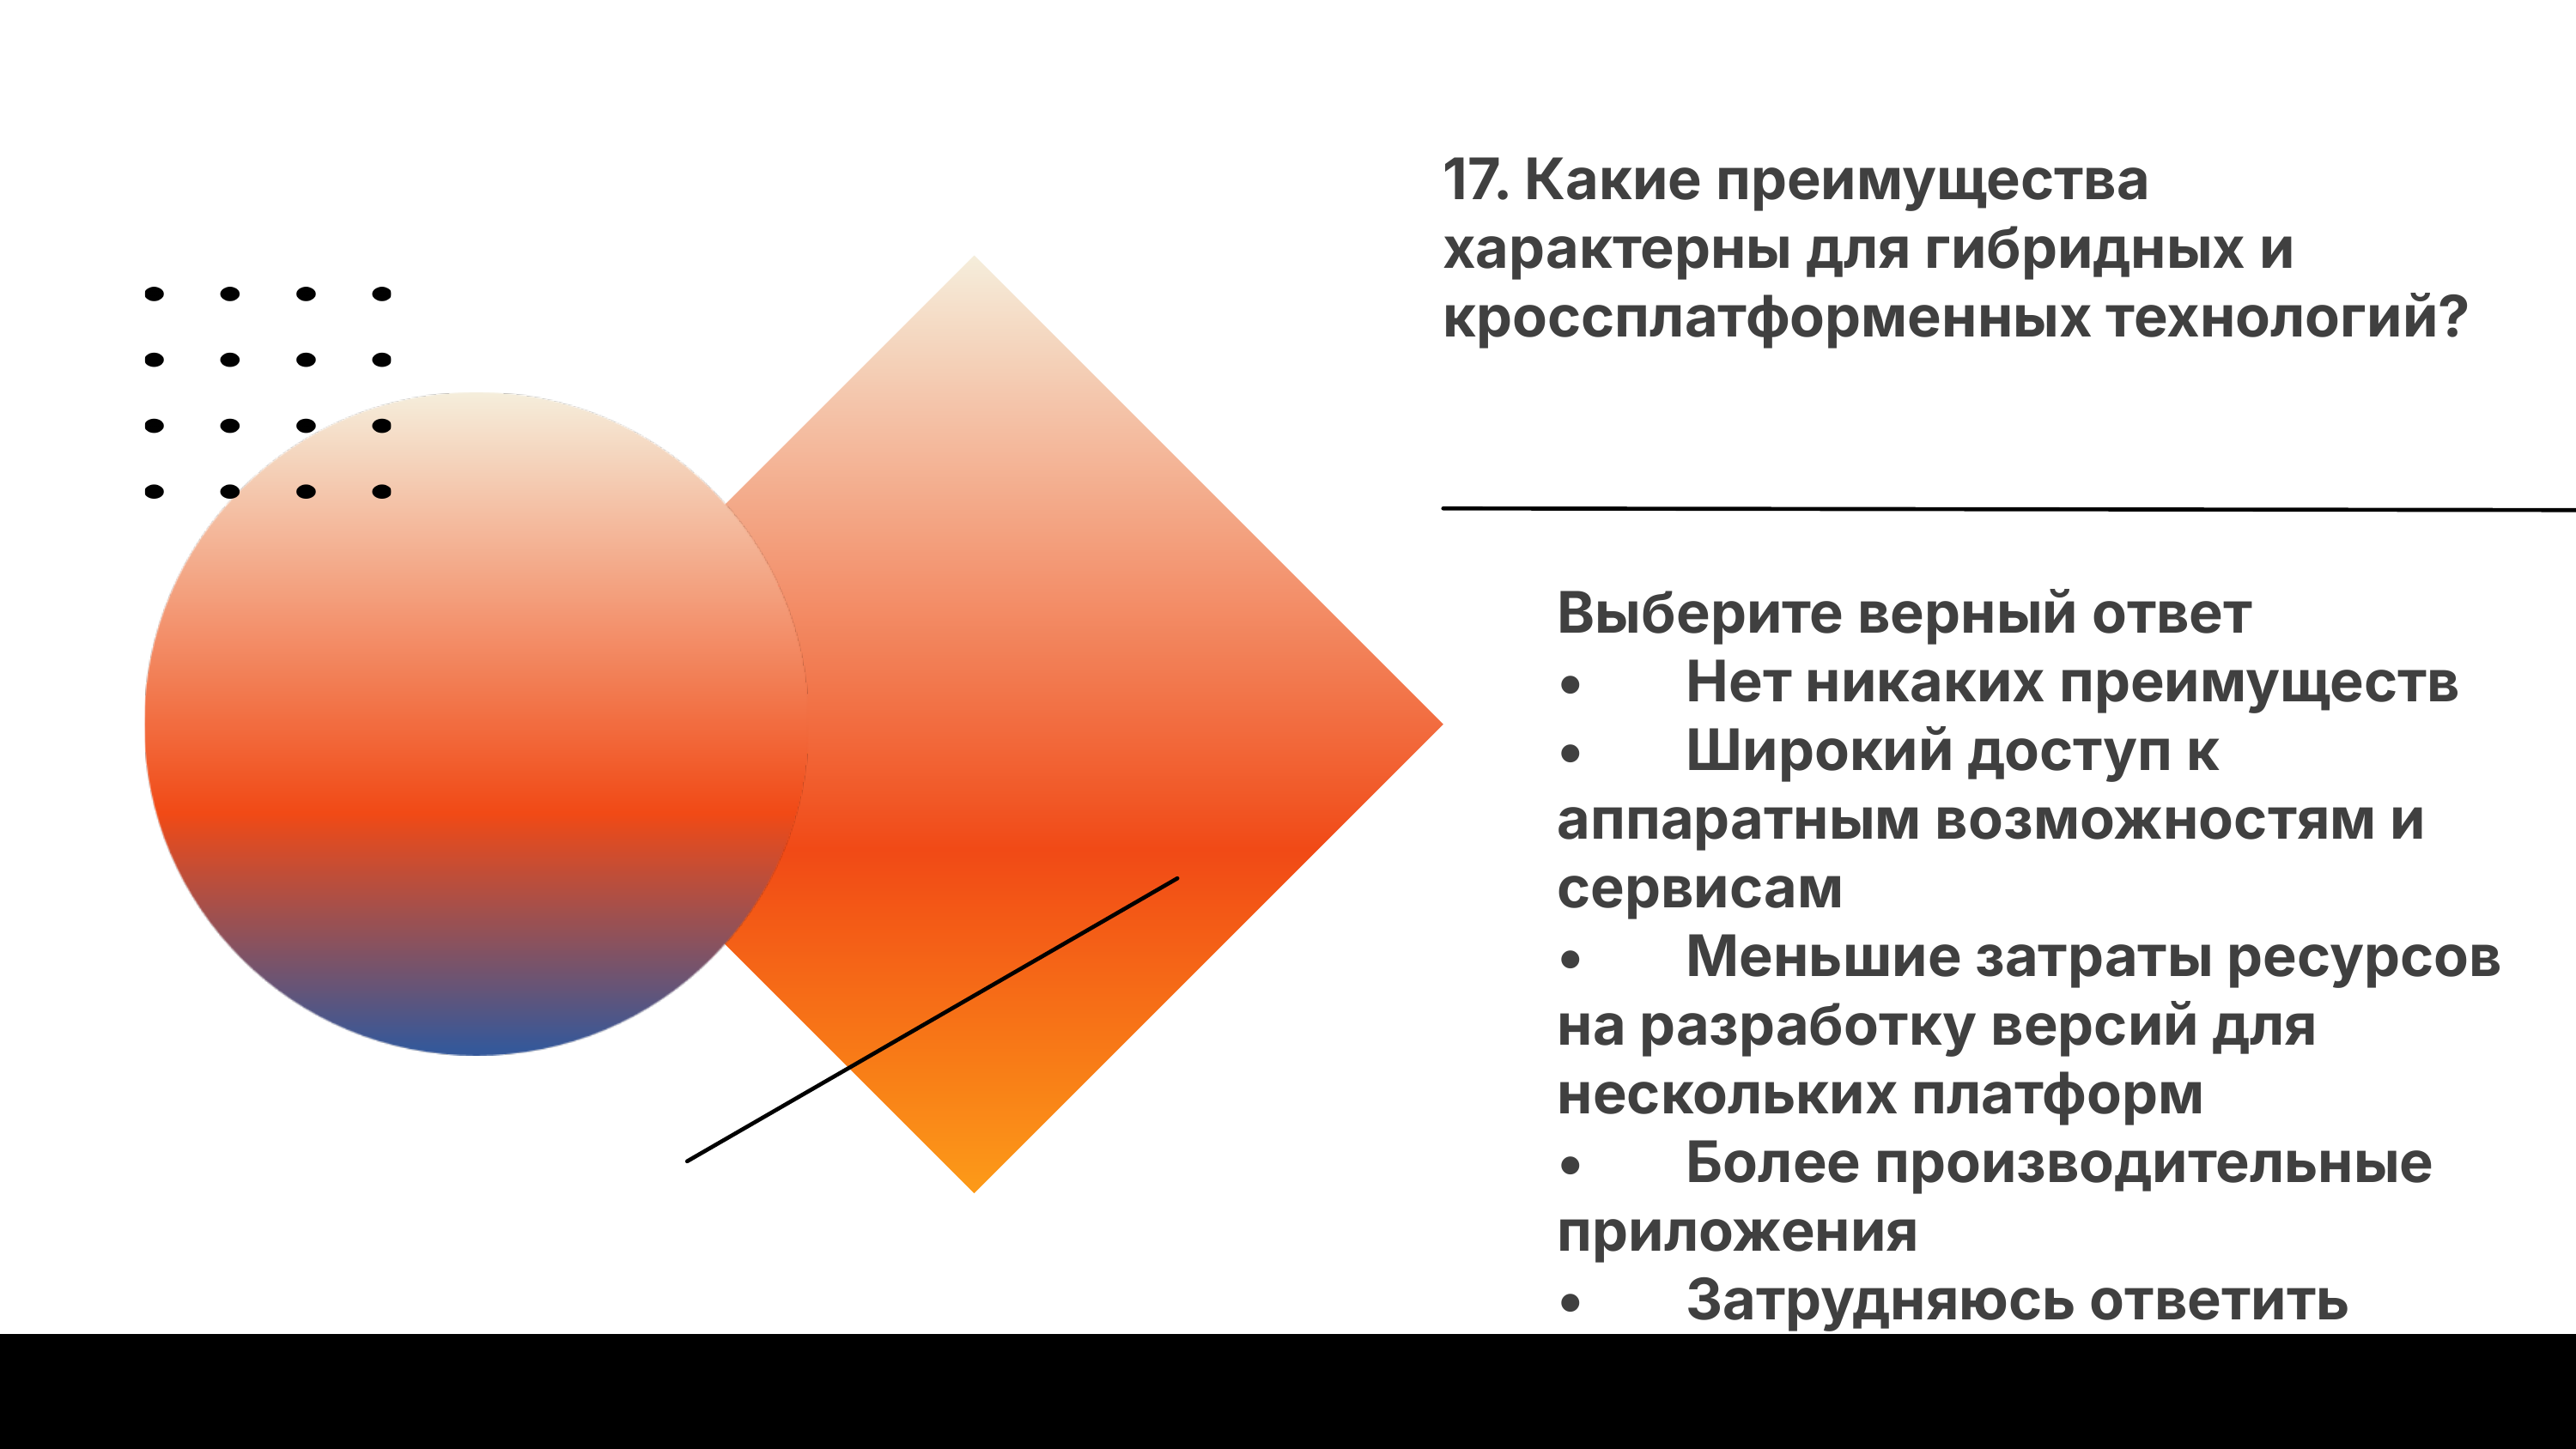

17. Какие преимущества характерны для гибридных и кроссплатформенных технологий?

Выберите верный ответ
•	Нет никаких преимуществ
•	Широкий доступ к аппаратным возможностям и сервисам
•	Меньшие затраты ресурсов на разработку версий для нескольких платформ
•	Более производительные приложения
•	Затрудняюсь ответить